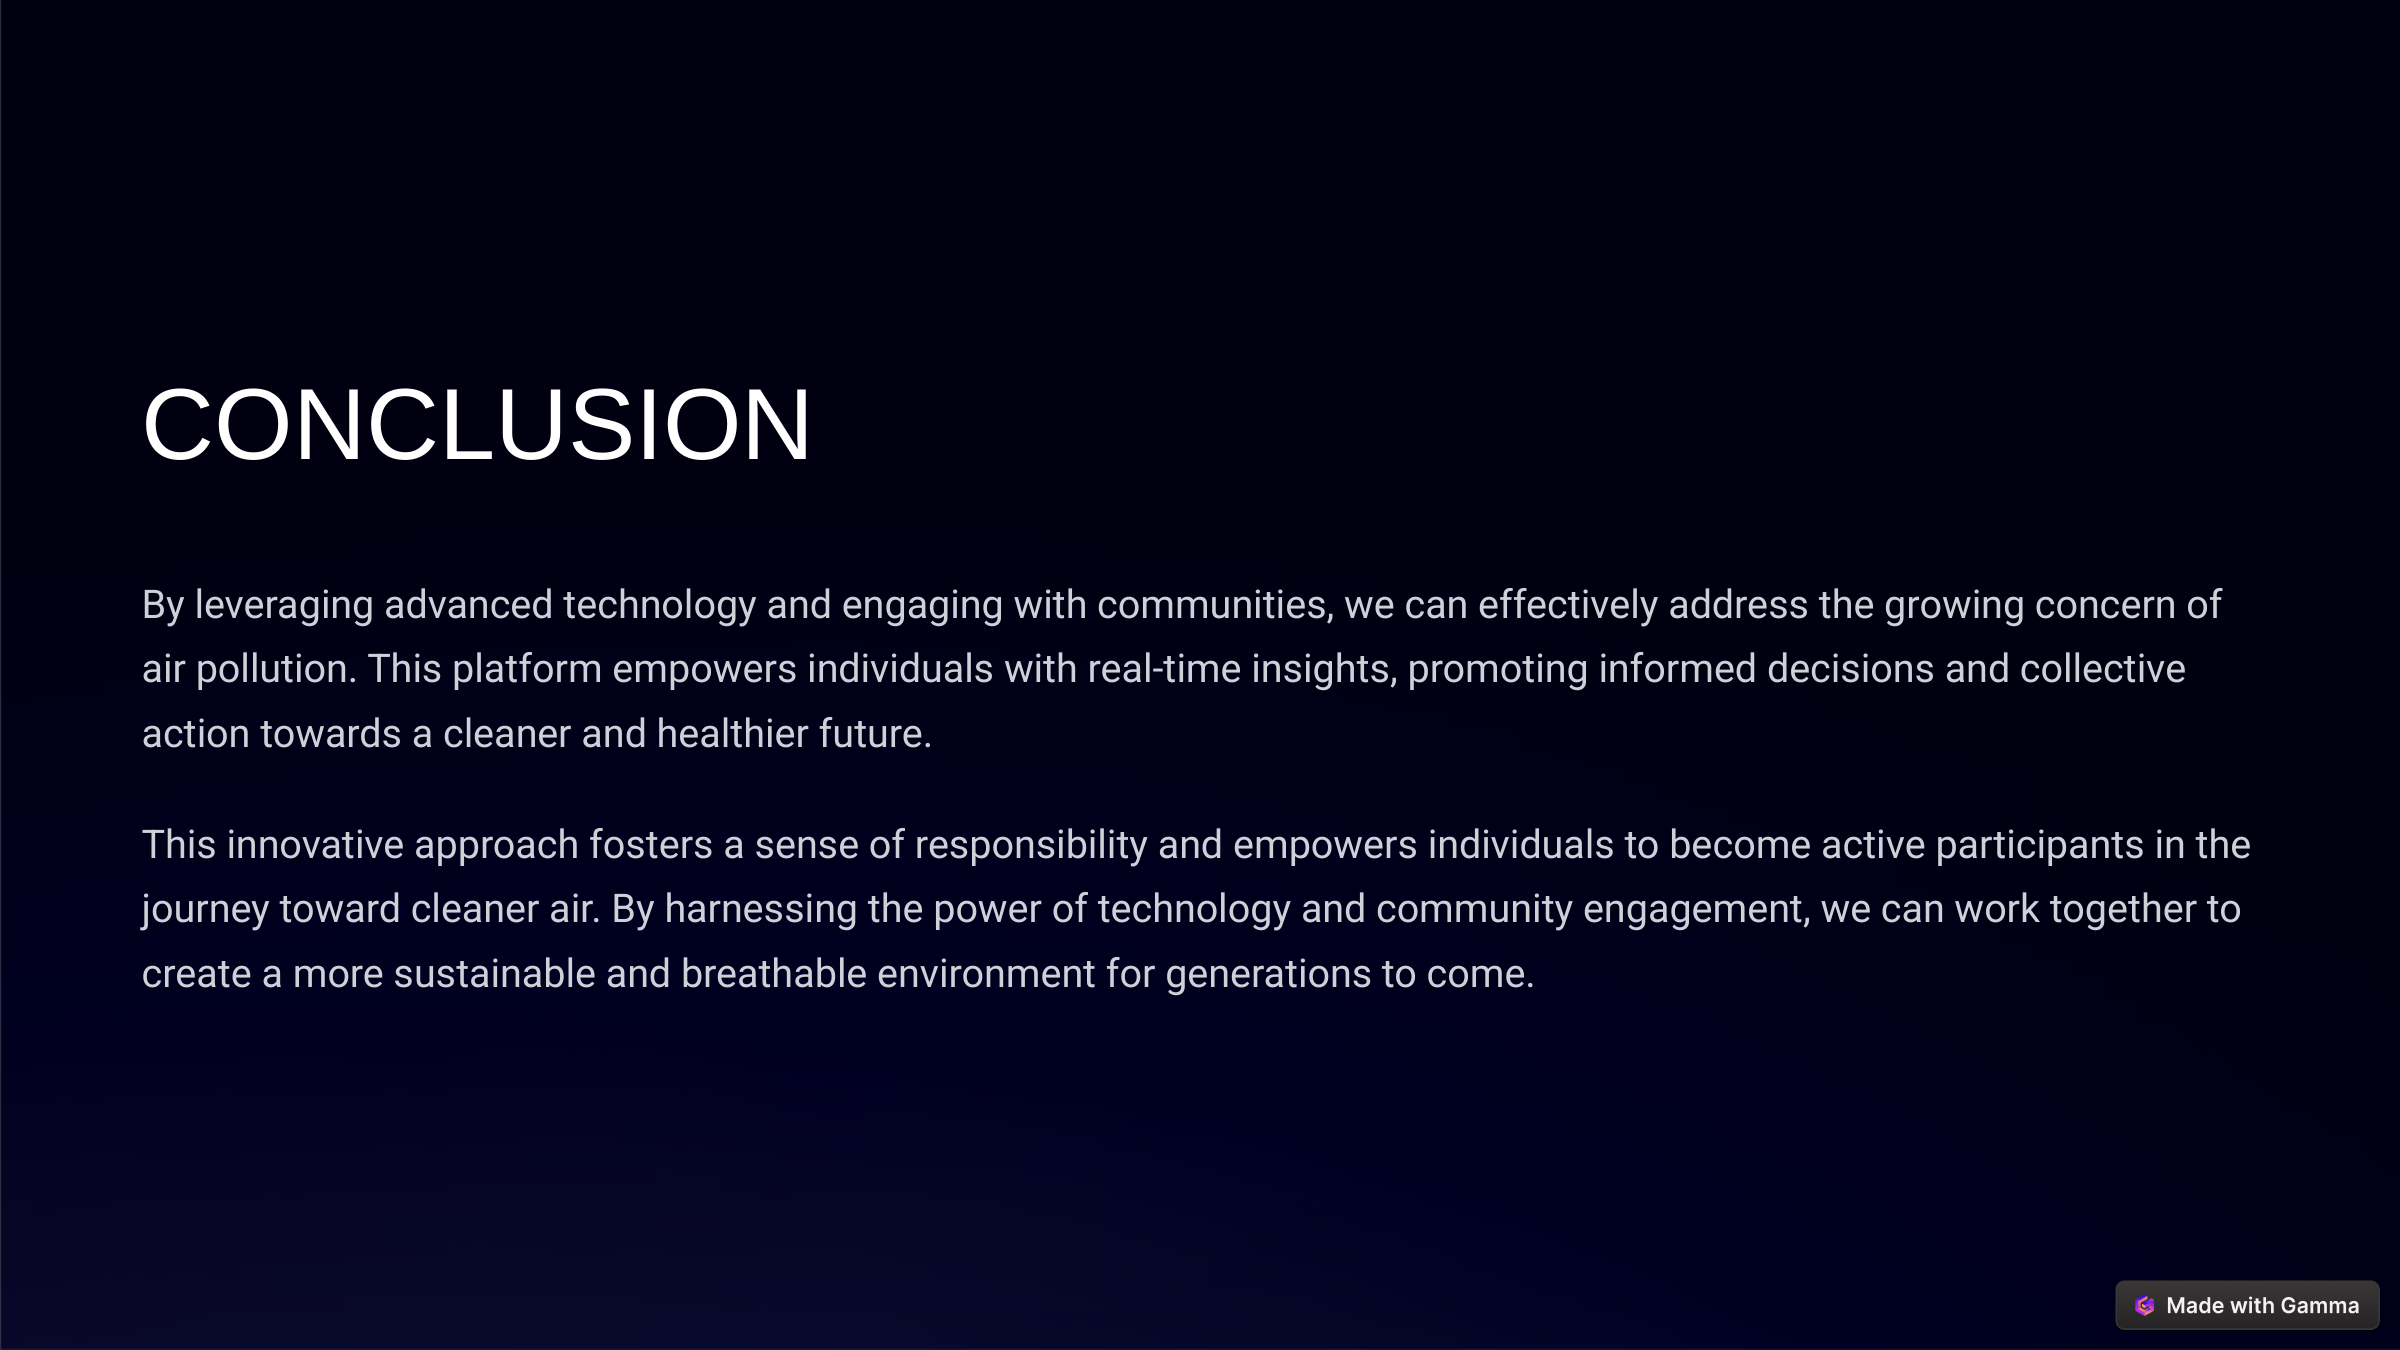

CONCLUSION
By leveraging advanced technology and engaging with communities, we can effectively address the growing concern of air pollution. This platform empowers individuals with real-time insights, promoting informed decisions and collective action towards a cleaner and healthier future.
This innovative approach fosters a sense of responsibility and empowers individuals to become active participants in the journey toward cleaner air. By harnessing the power of technology and community engagement, we can work together to create a more sustainable and breathable environment for generations to come.